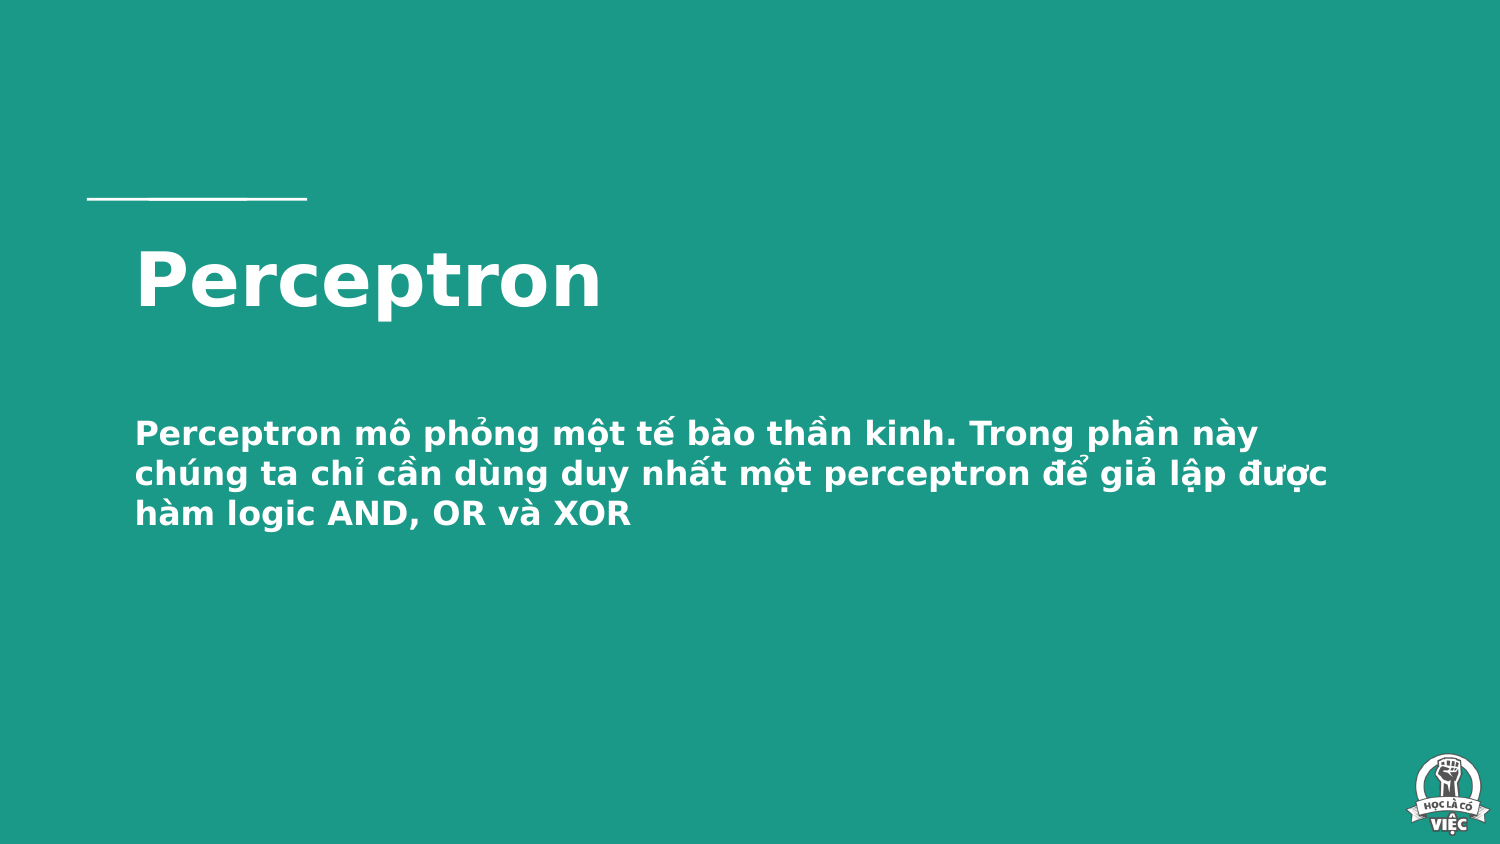

# Perceptron Perceptron mô phỏng một tế bào thần kinh. Trong phần này chúng ta chỉ cần dùng duy nhất một perceptron để giả lập được hàm logic AND, OR và XOR